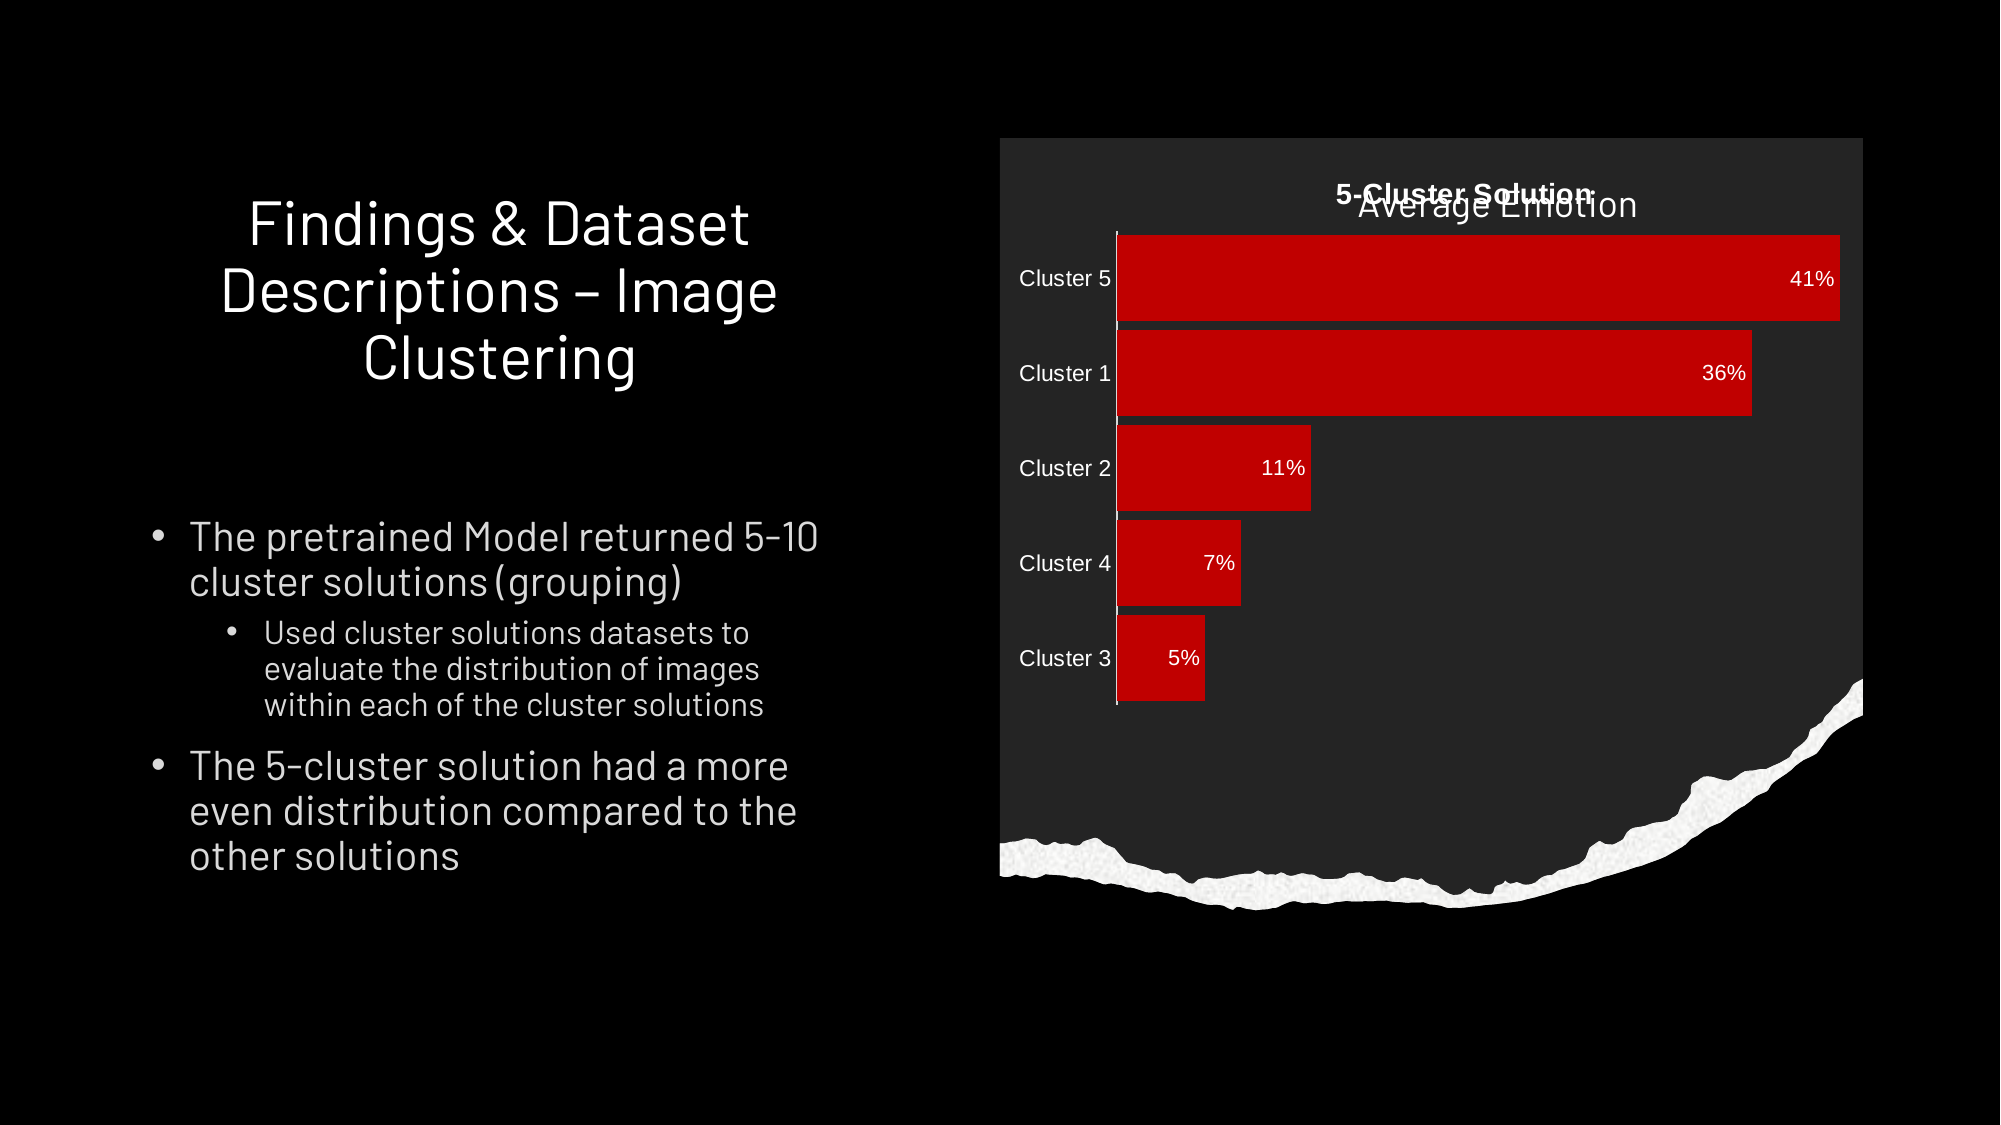

### Chart: Average Emotion

| Category |
|---|

### Chart: 5-Cluster Solution

| Category |  |
|---|---|
| Cluster 3 | 0.05 |
| Cluster 4 | 0.07 |
| Cluster 2 | 0.11 |
| Cluster 1 | 0.36 |
| Cluster 5 | 0.41 |
# Findings & Dataset Descriptions – Image Clustering
The pretrained Model returned 5-10 cluster solutions (grouping)
Used cluster solutions datasets to evaluate the distribution of images within each of the cluster solutions
The 5-cluster solution had a more even distribution compared to the other solutions